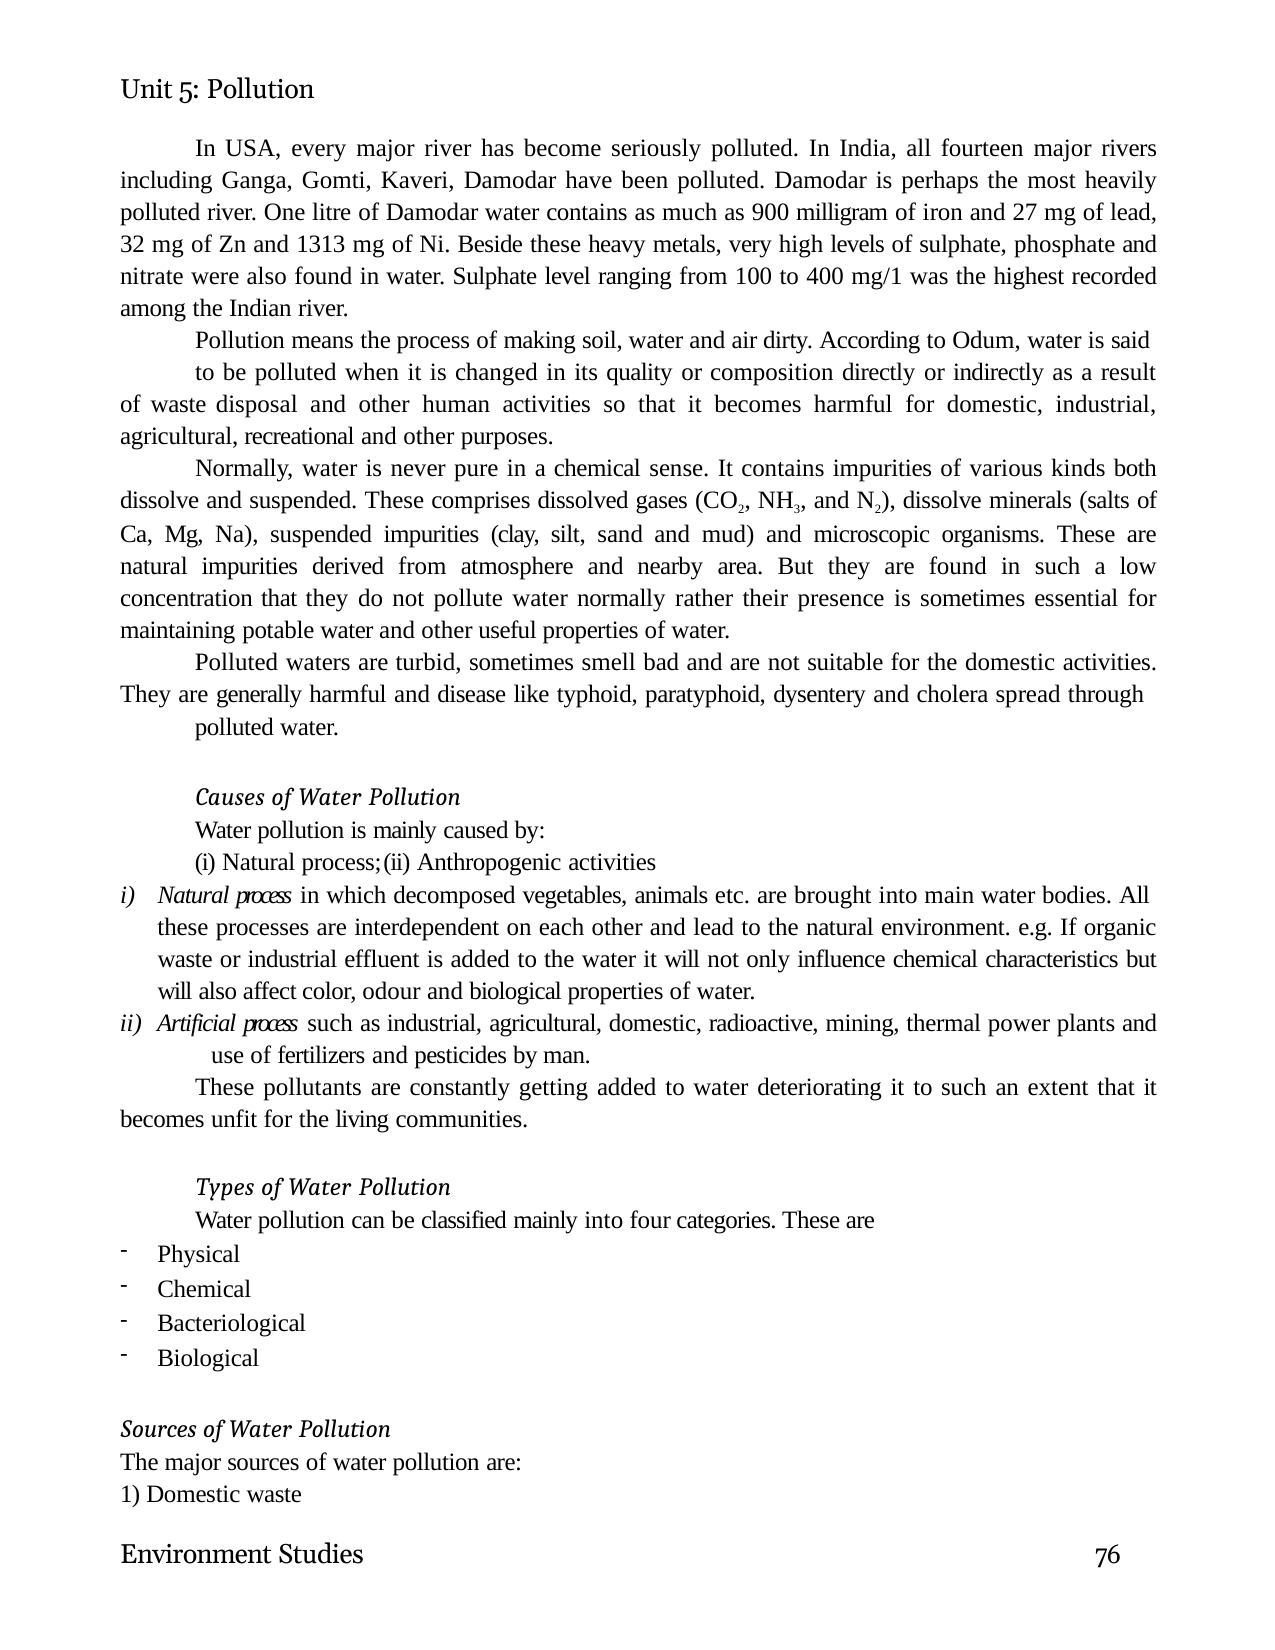

Unit 5: Pollution
In USA, every major river has become seriously polluted. In India, all fourteen major rivers including Ganga, Gomti, Kaveri, Damodar have been polluted. Damodar is perhaps the most heavily polluted river. One litre of Damodar water contains as much as 900 milligram of iron and 27 mg of lead, 32 mg of Zn and 1313 mg of Ni. Beside these heavy metals, very high levels of sulphate, phosphate and nitrate were also found in water. Sulphate level ranging from 100 to 400 mg/1 was the highest recorded among the Indian river.
Pollution means the process of making soil, water and air dirty. According to Odum, water is said
to be polluted when it is changed in its quality or composition directly or indirectly as a result of waste disposal and other human activities so that it becomes harmful for domestic, industrial, agricultural, recreational and other purposes.
Normally, water is never pure in a chemical sense. It contains impurities of various kinds both dissolve and suspended. These comprises dissolved gases (CO2, NH3, and N2), dissolve minerals (salts of Ca, Mg, Na), suspended impurities (clay, silt, sand and mud) and microscopic organisms. These are natural impurities derived from atmosphere and nearby area. But they are found in such a low concentration that they do not pollute water normally rather their presence is sometimes essential for maintaining potable water and other useful properties of water.
Polluted waters are turbid, sometimes smell bad and are not suitable for the domestic activities. They are generally harmful and disease like typhoid, paratyphoid, dysentery and cholera spread through
polluted water.

Causes of Water Pollution
Water pollution is mainly caused by:
(i) Natural process;	(ii) Anthropogenic activities
Natural process in which decomposed vegetables, animals etc. are brought into main water bodies. All
these processes are interdependent on each other and lead to the natural environment. e.g. If organic waste or industrial effluent is added to the water it will not only influence chemical characteristics but will also affect color, odour and biological properties of water.
Artificial process such as industrial, agricultural, domestic, radioactive, mining, thermal power plants and 	use of fertilizers and pesticides by man.
These pollutants are constantly getting added to water deteriorating it to such an extent that it becomes unfit for the living communities.

Types of Water Pollution
Water pollution can be classified mainly into four categories. These are
Physical
Chemical
Bacteriological
Biological

Sources of Water Pollution
The major sources of water pollution are:
1) Domestic waste
Environment Studies
76